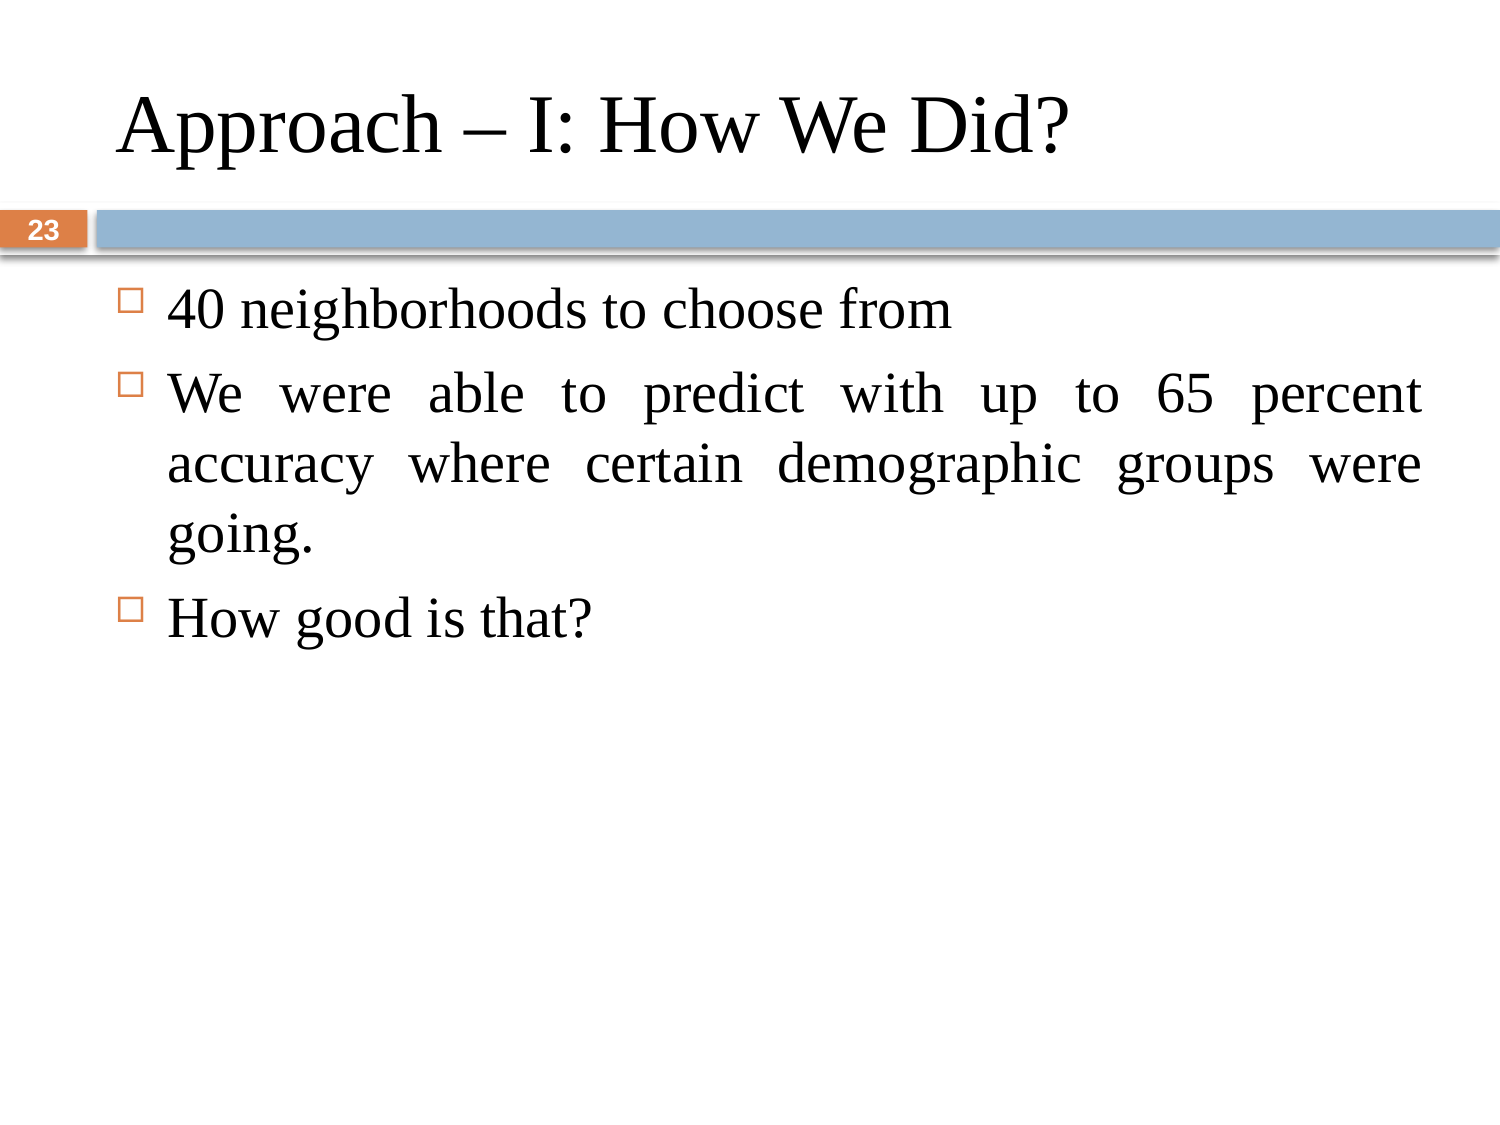

# Approach – I: How We Did?
23
40 neighborhoods to choose from
We were able to predict with up to 65 percent accuracy where certain demographic groups were going.
How good is that?